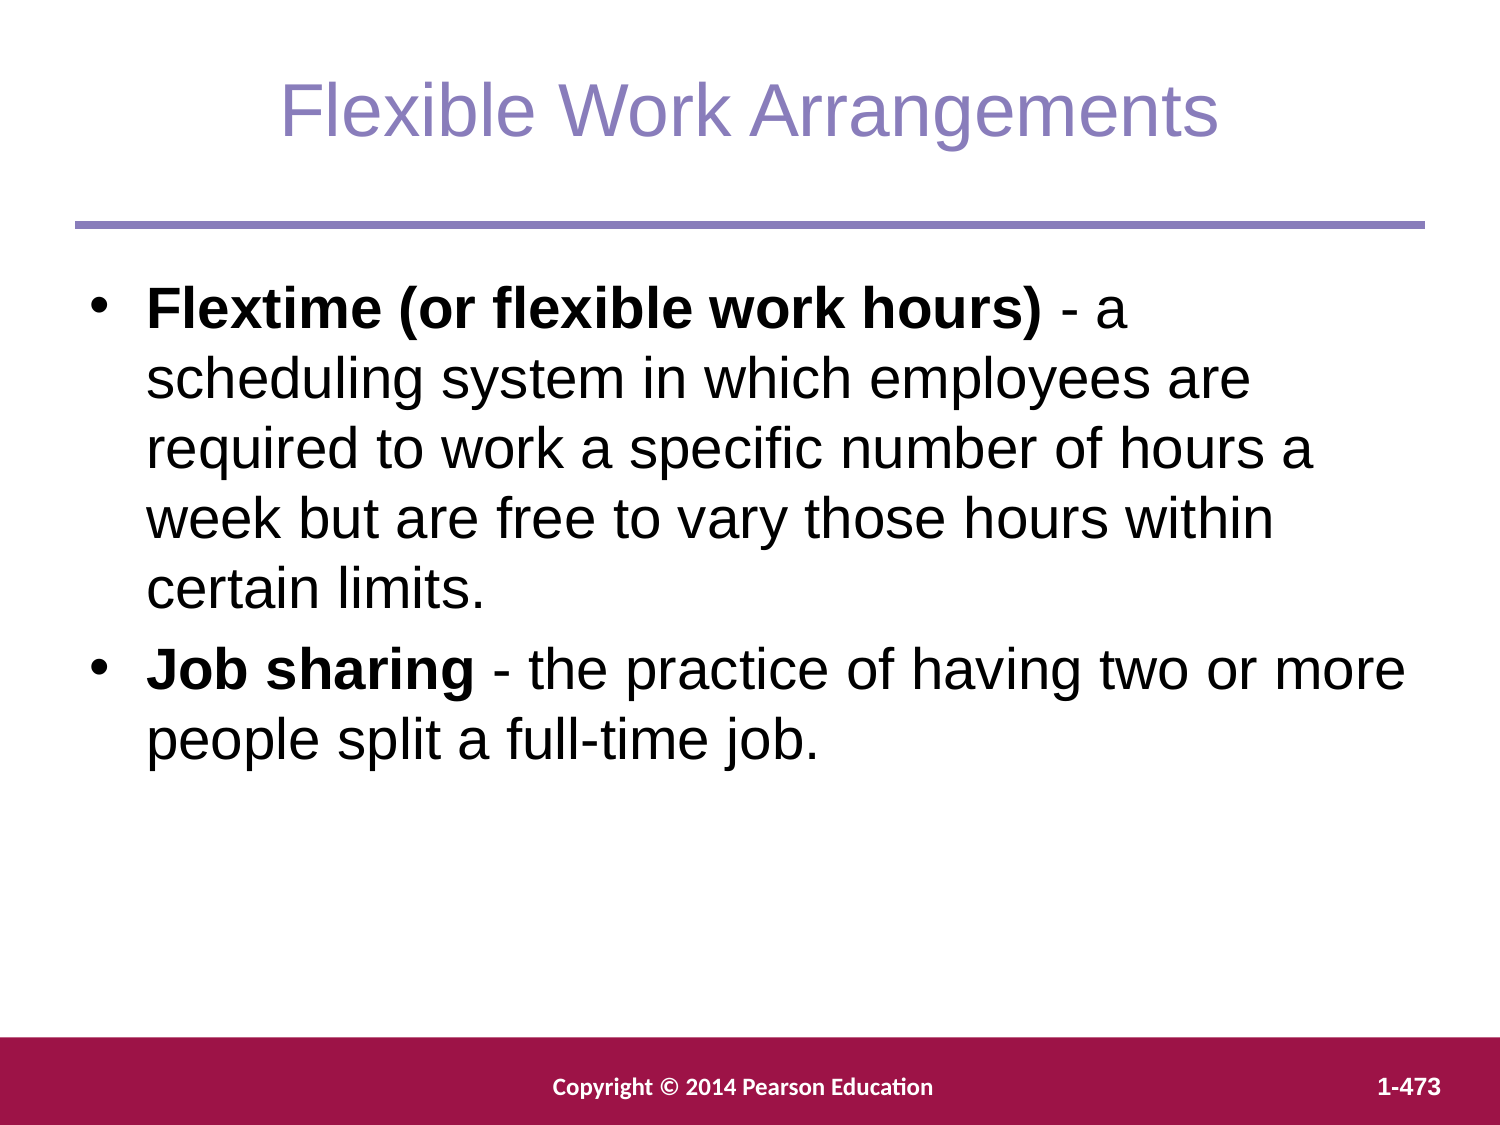

Flexible Work Arrangements
Flextime (or flexible work hours) - a scheduling system in which employees are required to work a specific number of hours a week but are free to vary those hours within certain limits.
Job sharing - the practice of having two or more people split a full-time job.